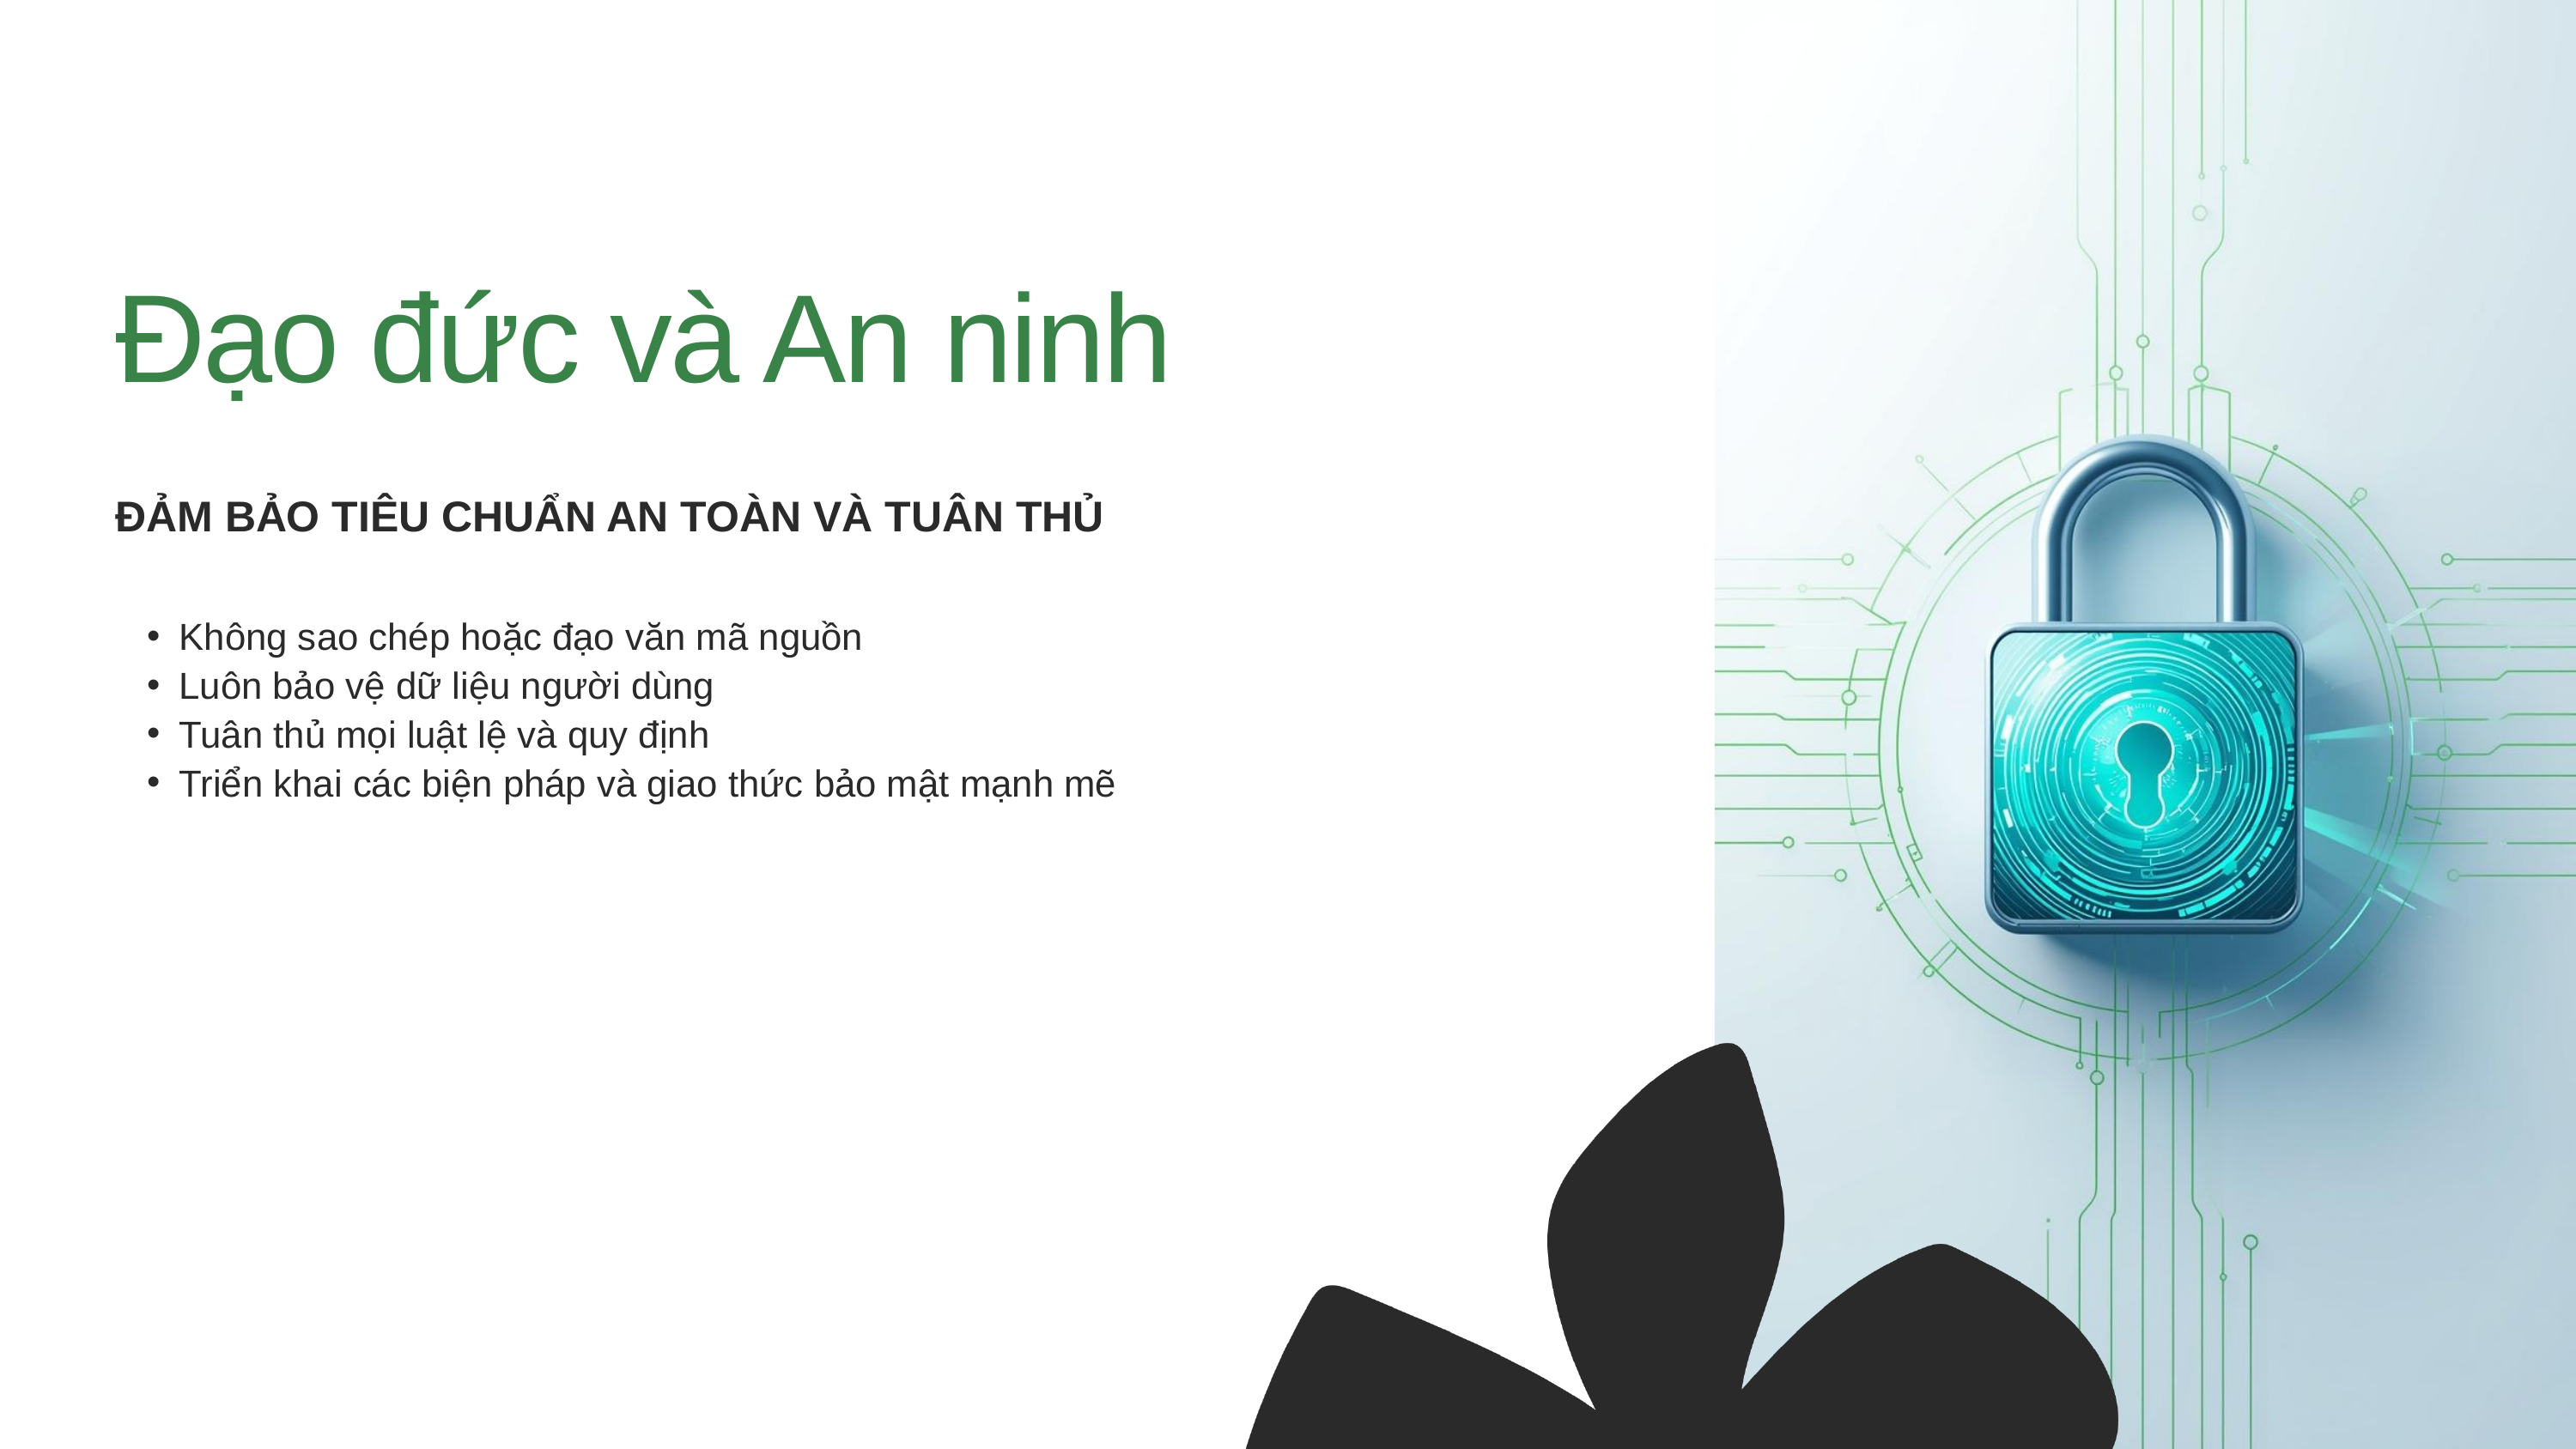

Đạo đức và An ninh
ĐẢM BẢO TIÊU CHUẨN AN TOÀN VÀ TUÂN THỦ
Không sao chép hoặc đạo văn mã nguồn
Luôn bảo vệ dữ liệu người dùng
Tuân thủ mọi luật lệ và quy định
Triển khai các biện pháp và giao thức bảo mật mạnh mẽ